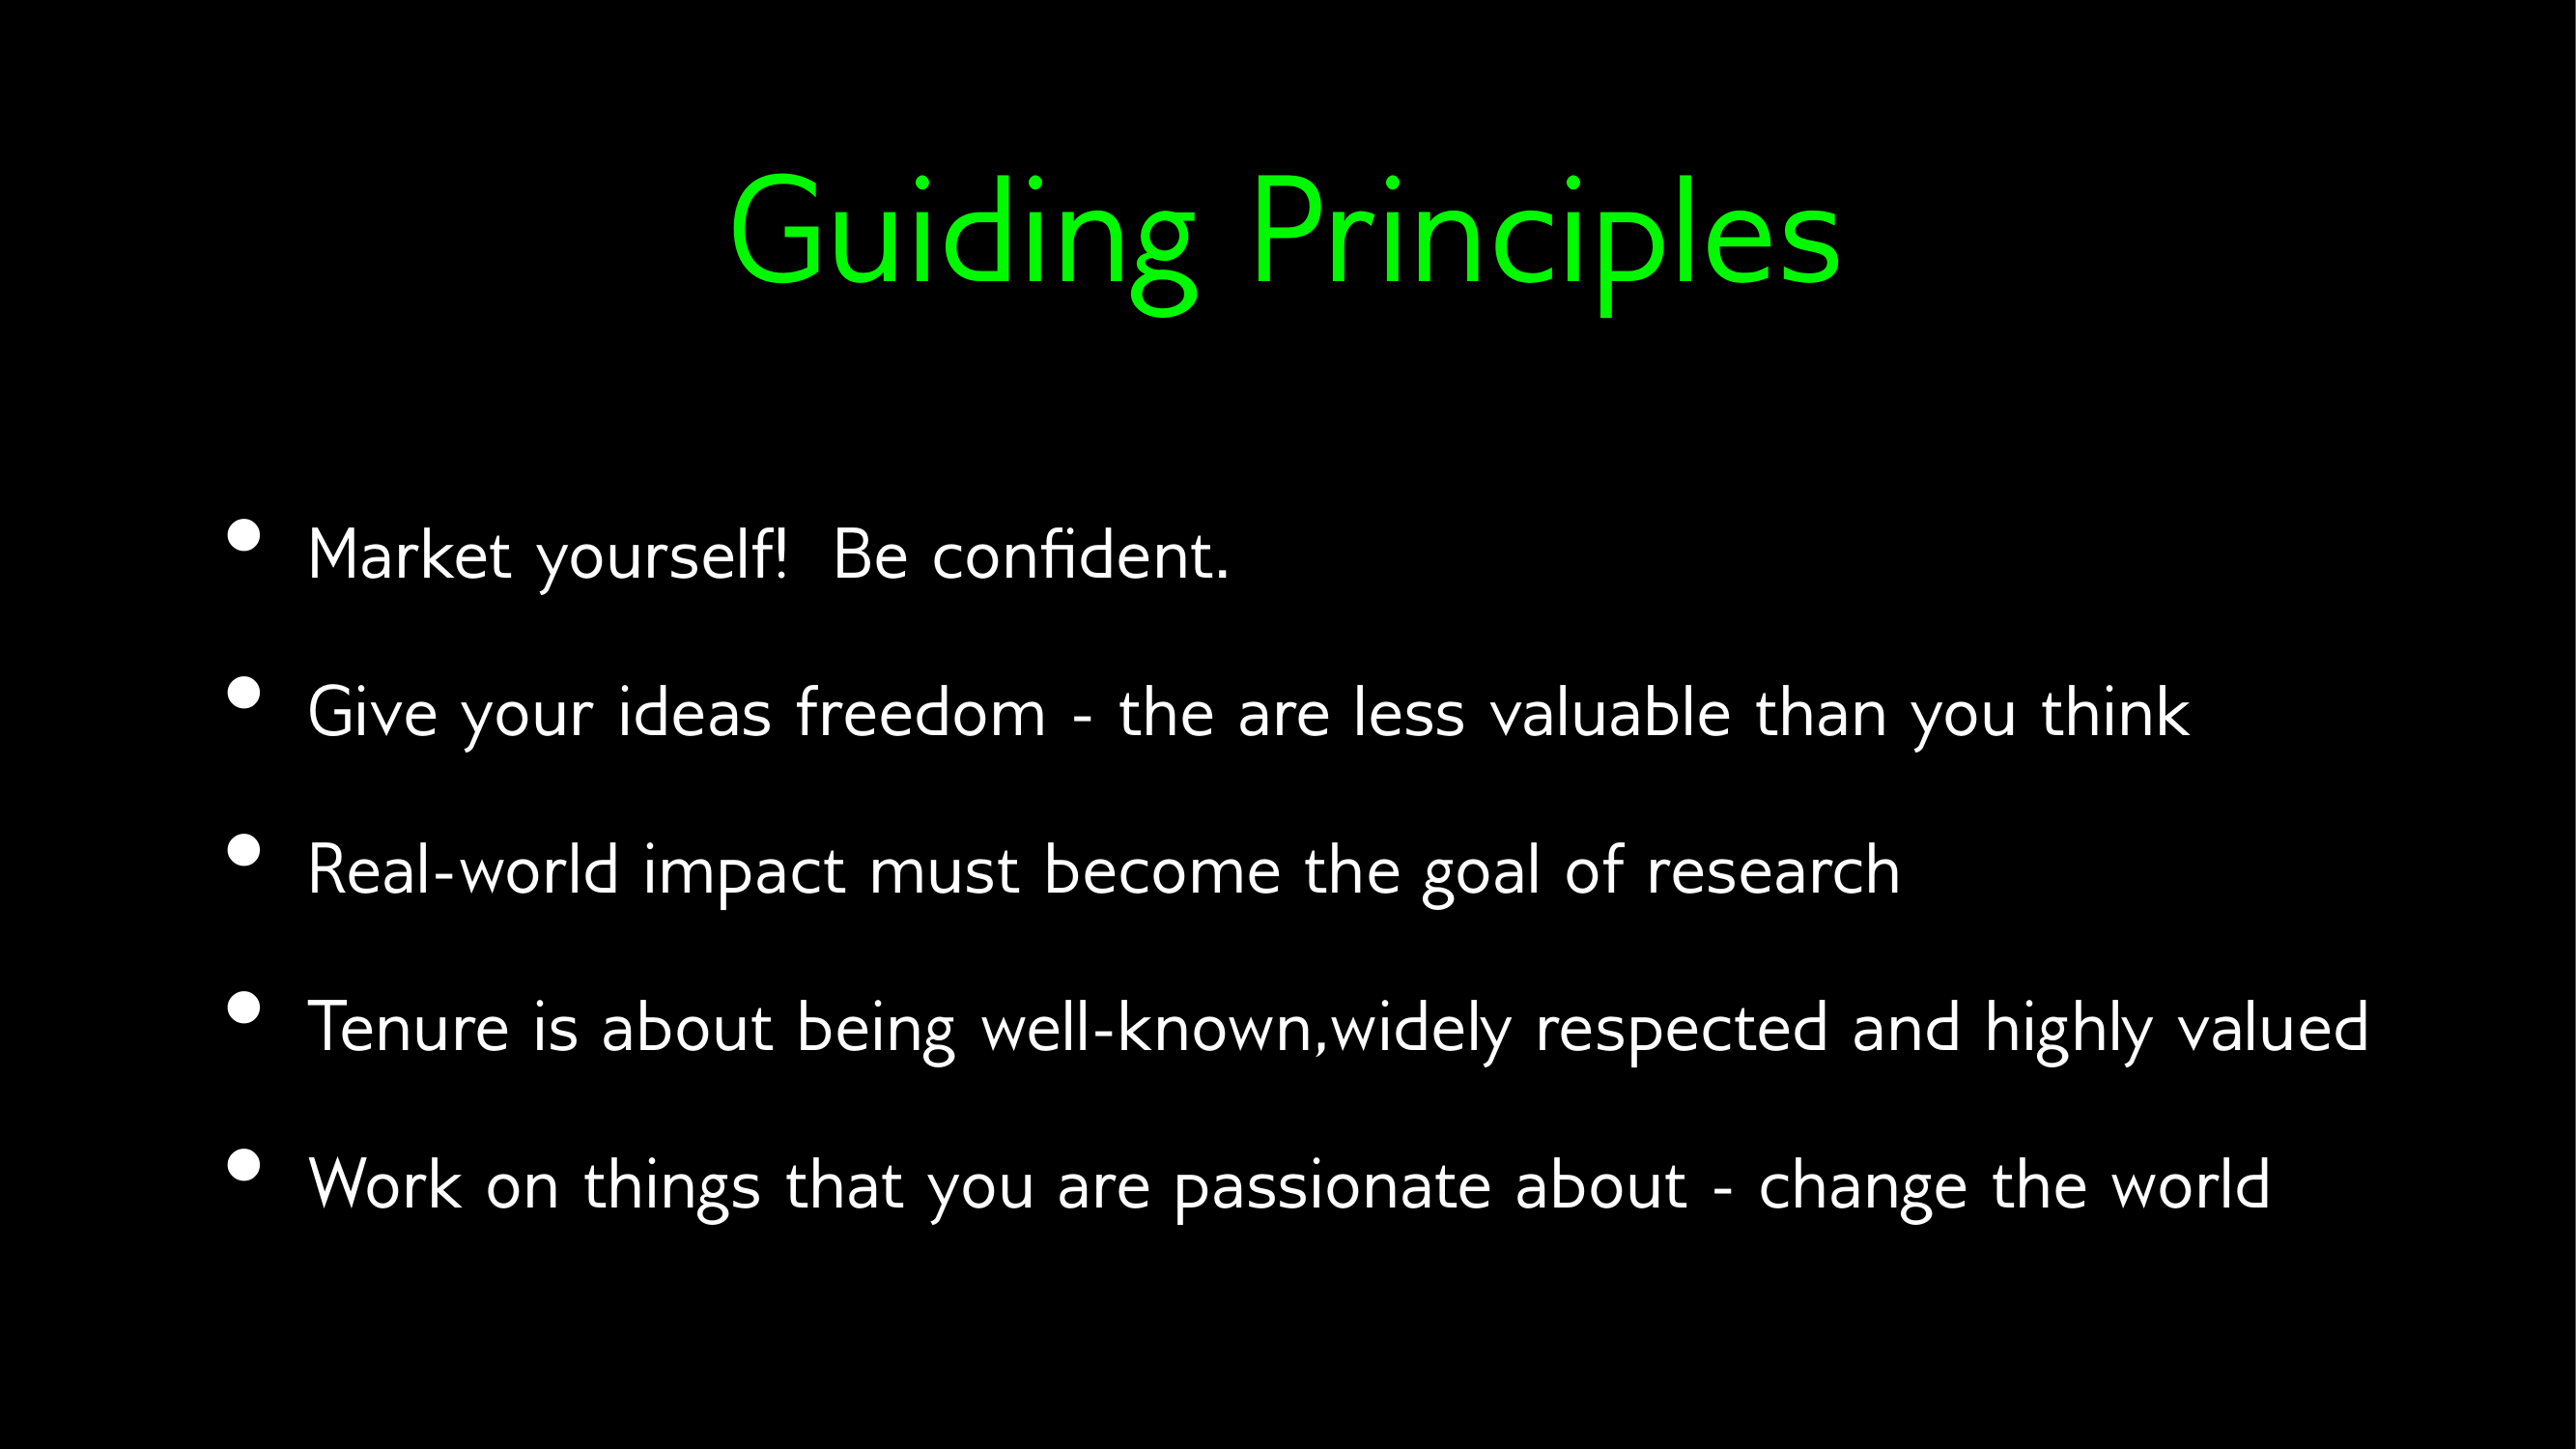

# Guiding Principles
Market yourself!  Be confident.
Give your ideas freedom - the are less valuable than you think
Real-world impact must become the goal of research
Tenure is about being well-known,widely respected and highly valued
Work on things that you are passionate about - change the world